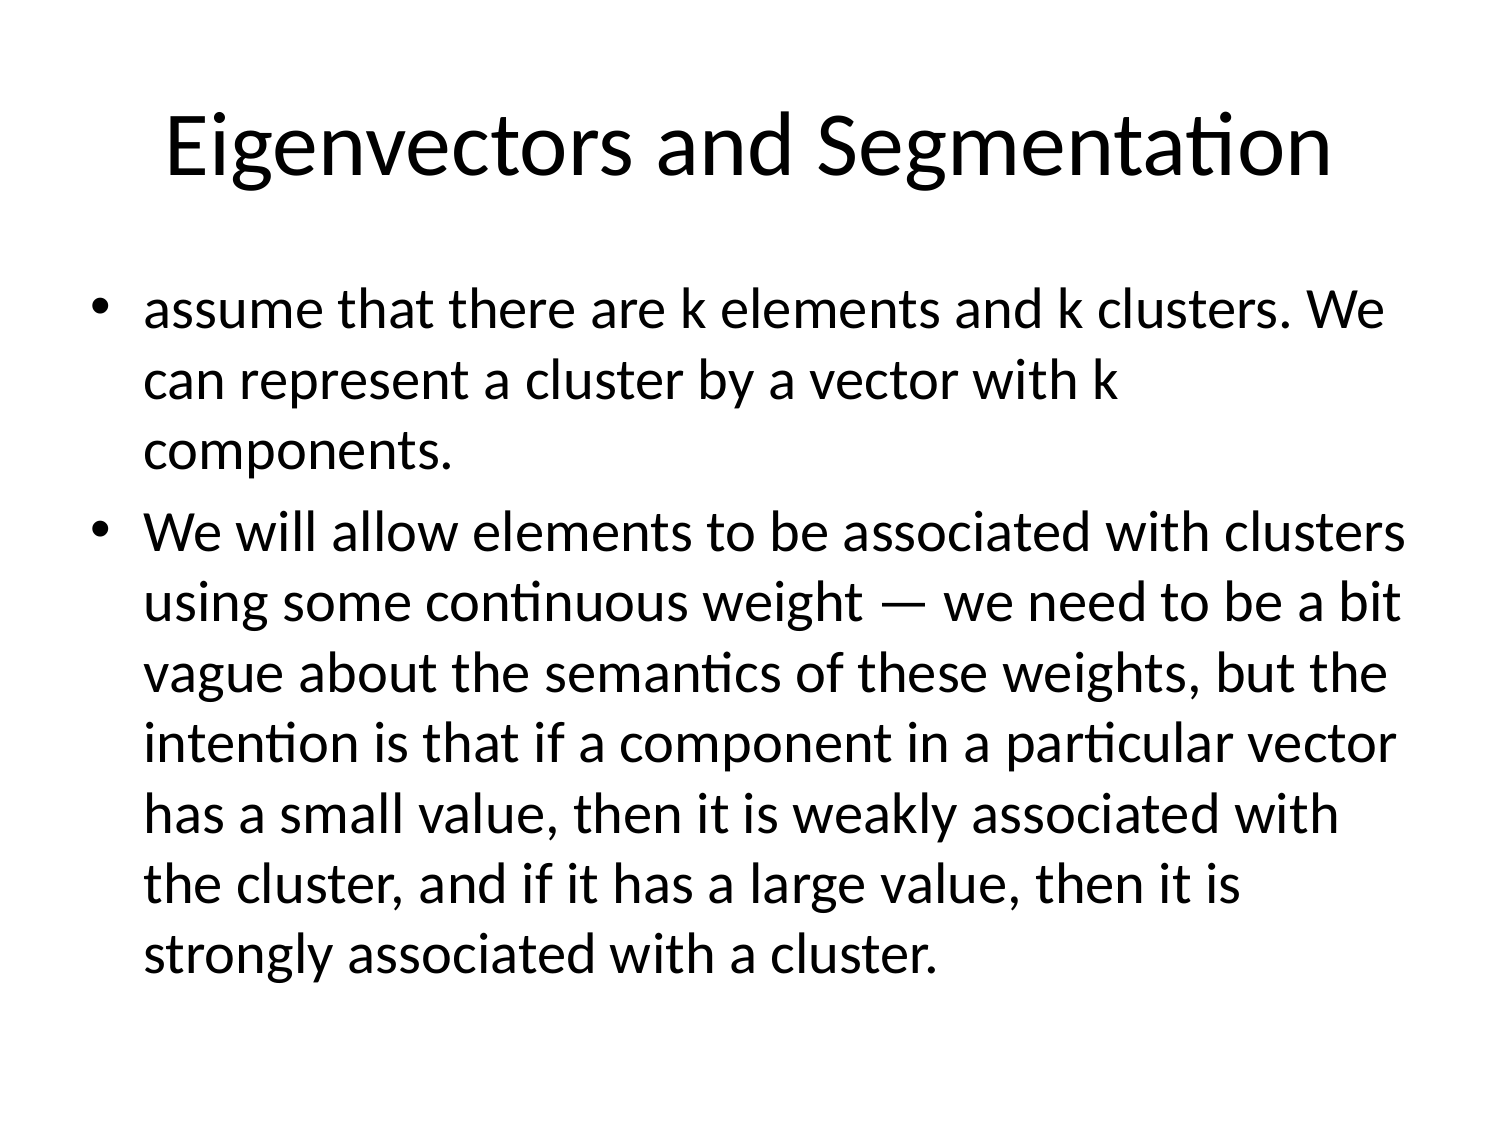

# Eigenvectors and Segmentation
assume that there are k elements and k clusters. We can represent a cluster by a vector with k components.
We will allow elements to be associated with clusters using some continuous weight — we need to be a bit vague about the semantics of these weights, but the intention is that if a component in a particular vector has a small value, then it is weakly associated with the cluster, and if it has a large value, then it is strongly associated with a cluster.